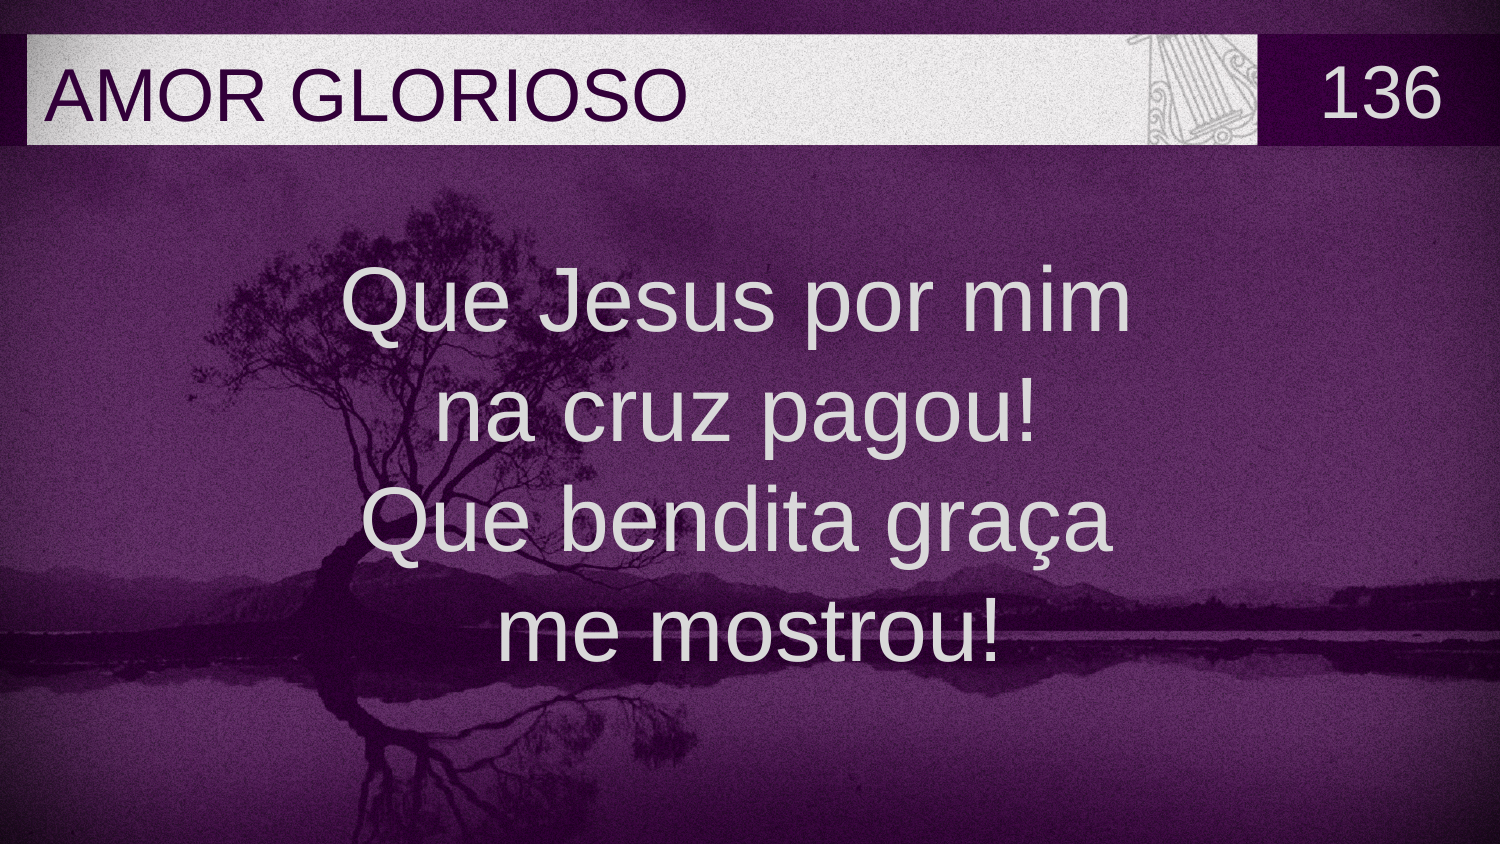

# AMOR GLORIOSO
136
Que Jesus por mim
na cruz pagou!
Que bendita graça
me mostrou!